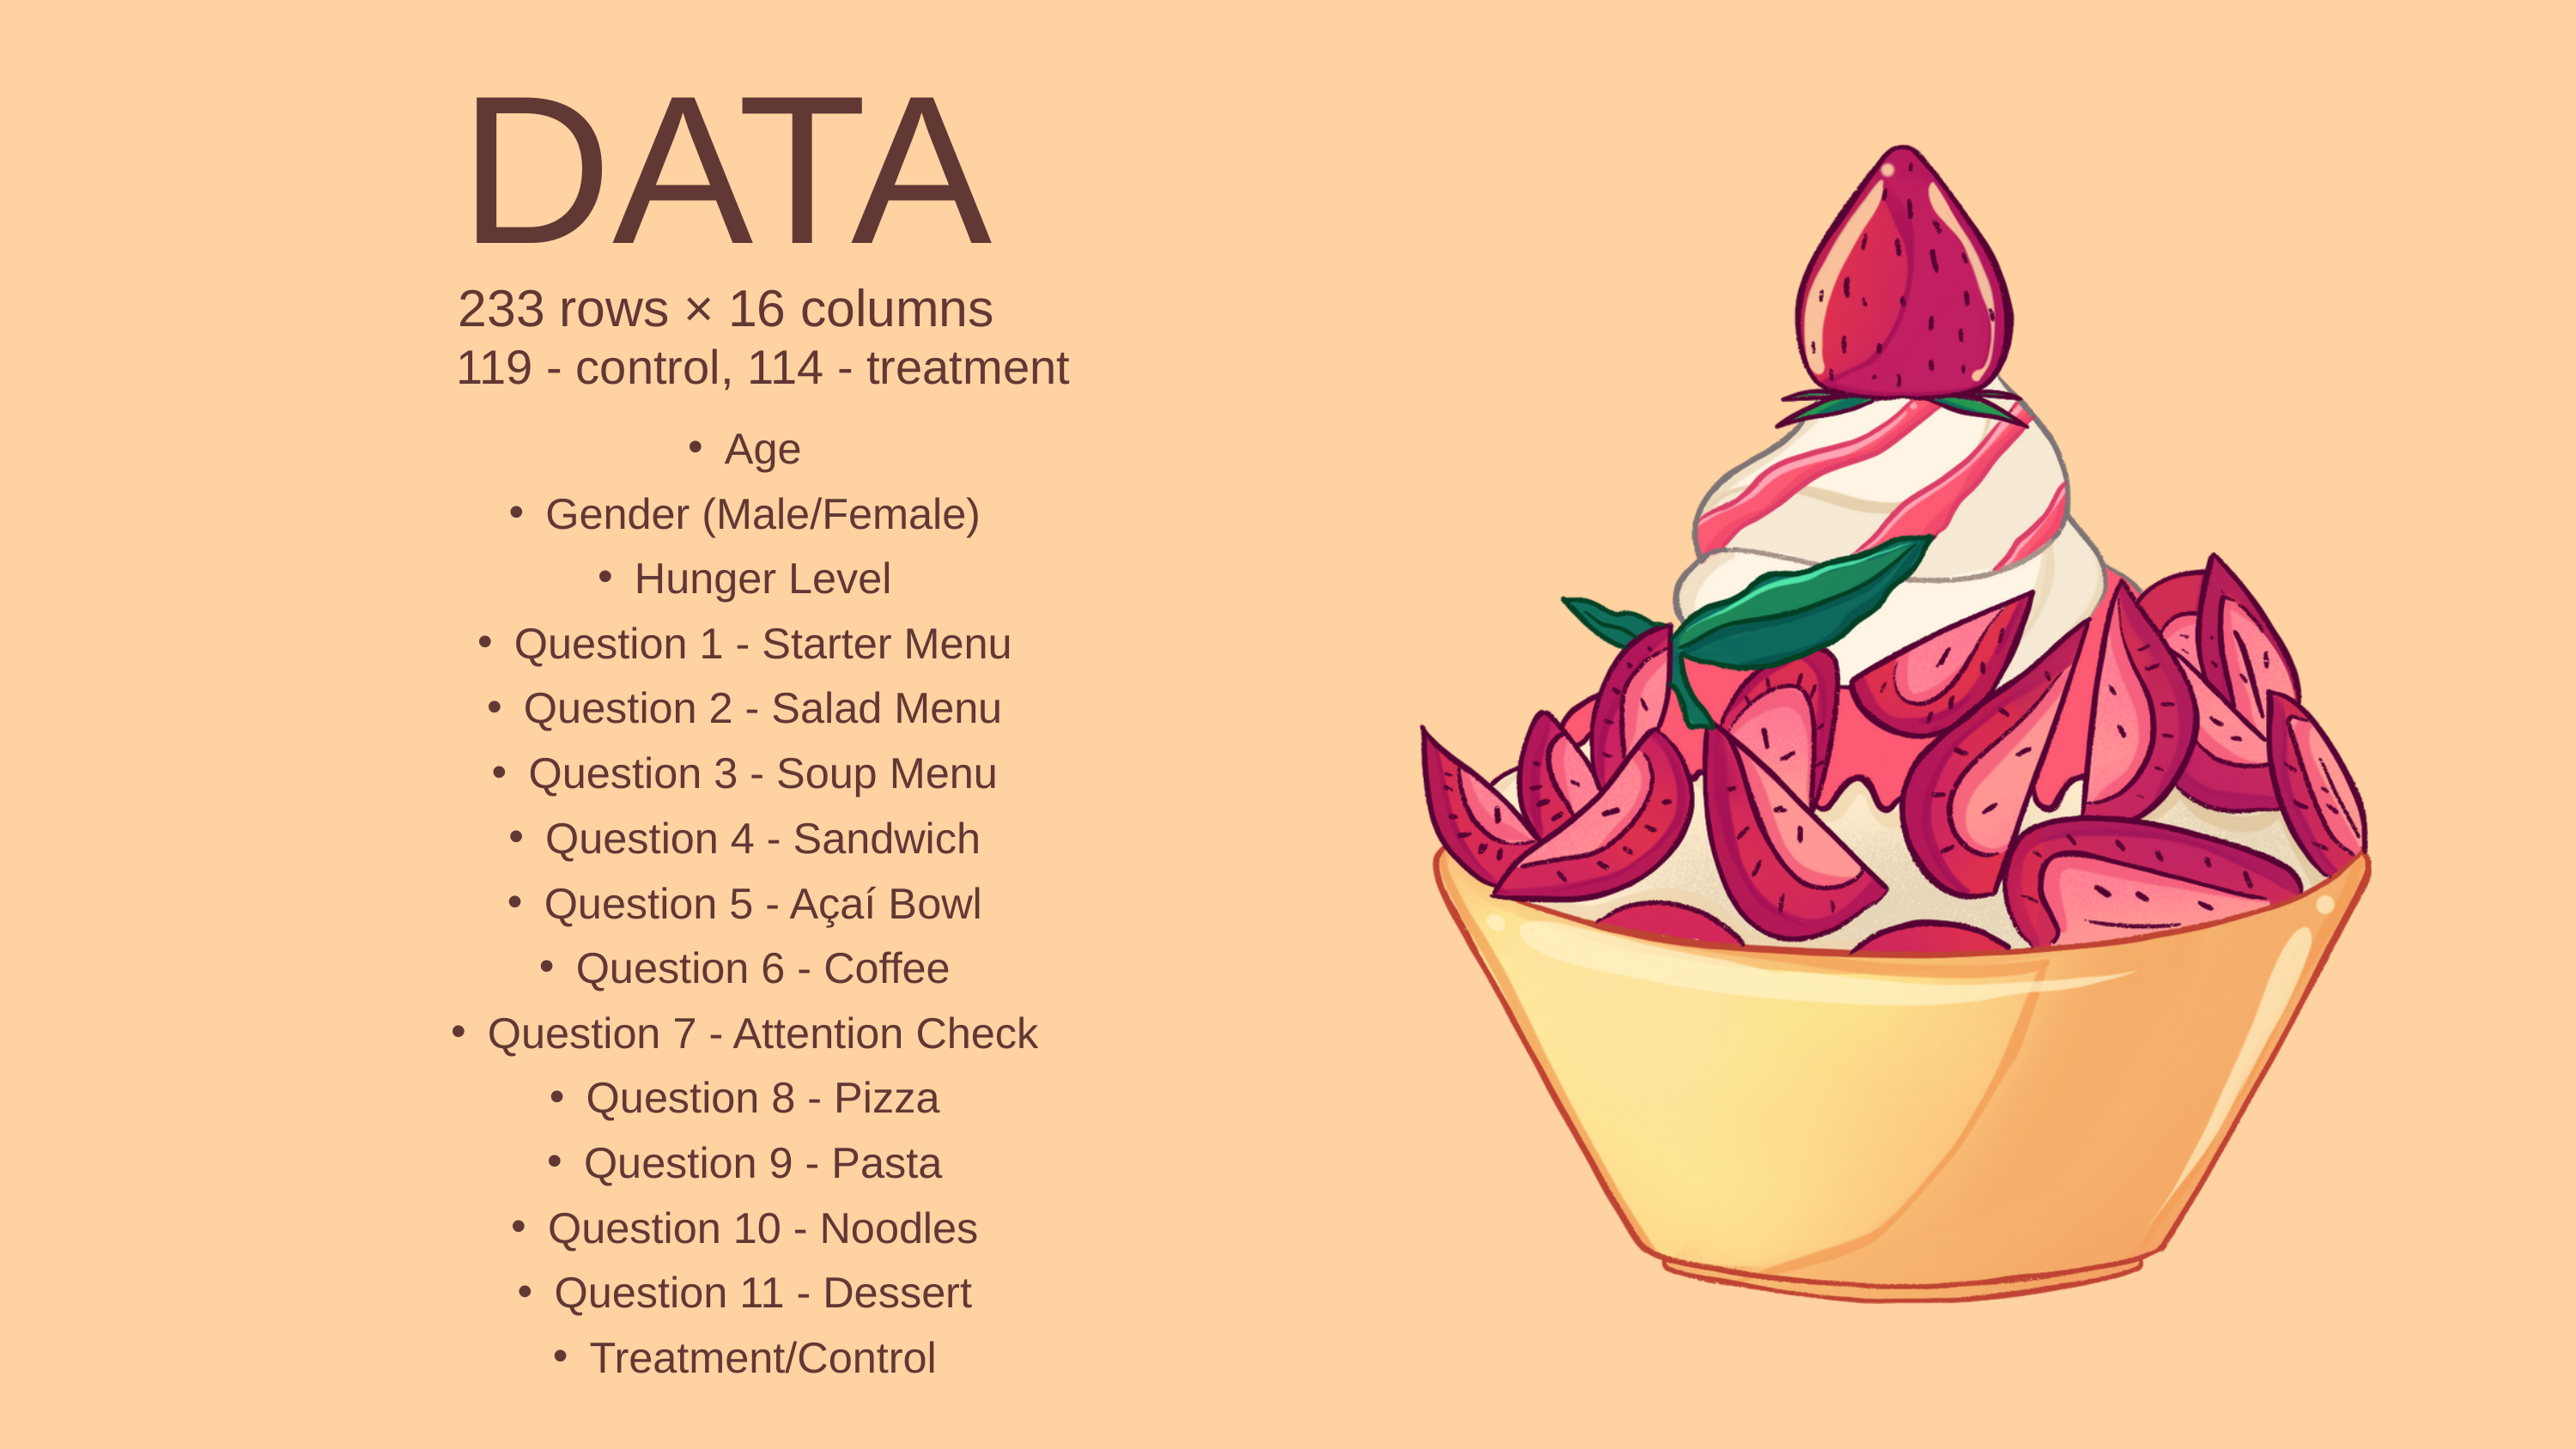

DATA

233 rows × 16 columns
119 - control, 114 - treatment
Age
Gender (Male/Female)
Hunger Level
Question 1 - Starter Menu
Question 2 - Salad Menu
Question 3 - Soup Menu
Question 4 - Sandwich
Question 5 - Açaí Bowl
Question 6 - Coffee
Question 7 - Attention Check
Question 8 - Pizza
Question 9 - Pasta
Question 10 - Noodles
Question 11 - Dessert
Treatment/Control